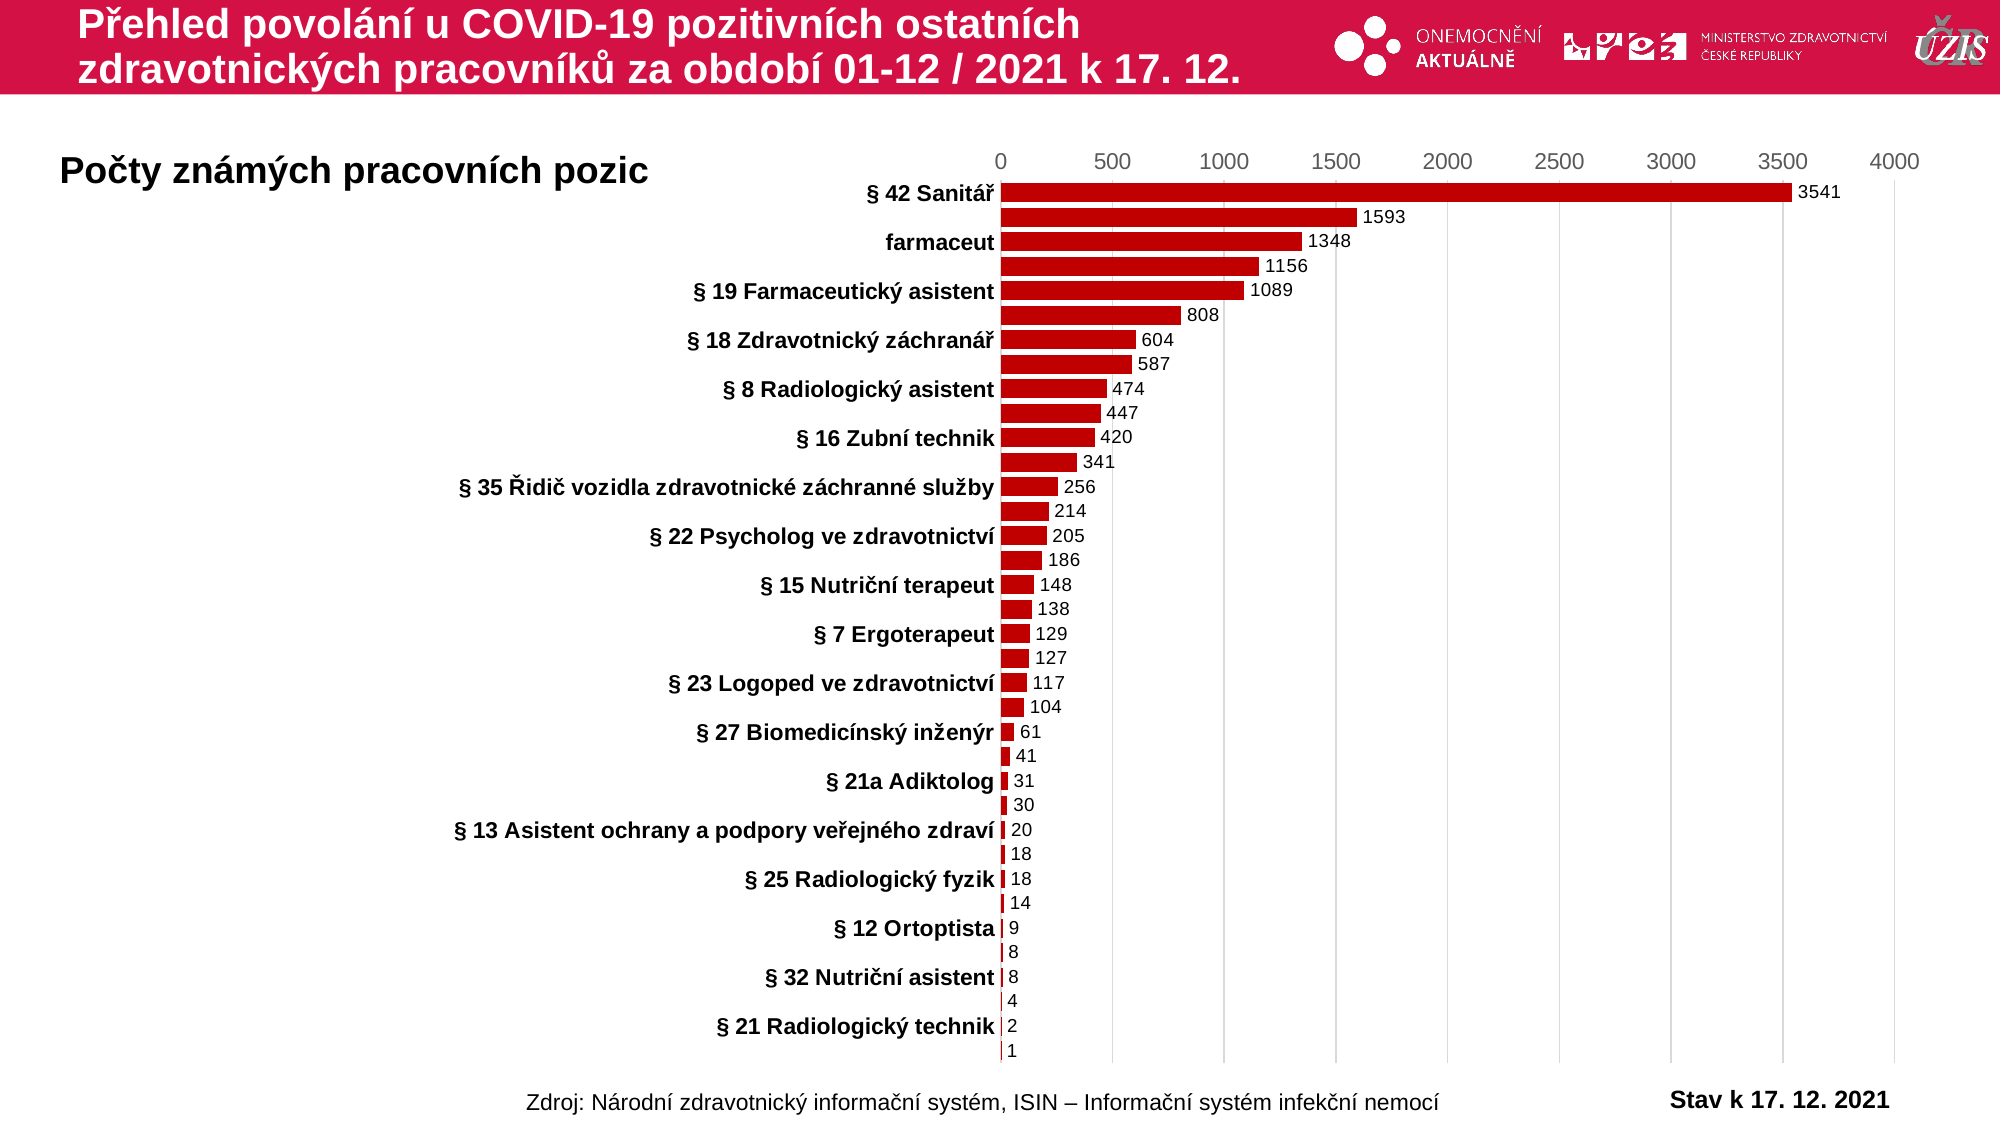

# Přehled povolání u COVID-19 pozitivních ostatních zdravotnických pracovníků za období 01-12 / 2021 k 17. 12.

### Chart

| Category | ostatní ZP |
|---|---|
| § 42 Sanitář | 3541.0 |
| § 24 Fyzioterapeut | 1593.0 |
| farmaceut | 1348.0 |
| § 9 Zdravotní laborant | 1156.0 |
| § 19 Farmaceutický asistent | 1089.0 |
| § 36 Ošetřovatel | 808.0 |
| § 18 Zdravotnický záchranář | 604.0 |
| § 39 Zubní instrumentářka | 587.0 |
| § 8 Radiologický asistent | 474.0 |
| § 26 Odborný pracovník v laboratorních metodách a v přípravě léčivých přípravků | 447.0 |
| § 16 Zubní technik | 420.0 |
| § 40 Řidič zdravotnické dopravní služby | 341.0 |
| § 35 Řidič vozidla zdravotnické záchranné služby | 256.0 |
| § 17 Dentální hygienistka | 214.0 |
| § 22 Psycholog ve zdravotnictví | 205.0 |
| § 37 Masér ve zdravotnictví, nevidomý a slabozraký masér ve zdravotnictví | 186.0 |
| § 15 Nutriční terapeut | 148.0 |
| § 11 Optometrista | 138.0 |
| § 7 Ergoterapeut | 129.0 |
| § 10 Zdravotně-sociální pracovník | 127.0 |
| § 23 Logoped ve zdravotnictví | 117.0 |
| § 30 Laboratorní asistent | 104.0 |
| § 27 Biomedicínský inženýr | 61.0 |
| § 33 Asistent zubního technika | 41.0 |
| § 21a Adiktolog | 31.0 |
| § 28 Odborný pracovník v ochraně a podpoře veřejného zdraví | 30.0 |
| § 13 Asistent ochrany a podpory veřejného zdraví | 20.0 |
| § 14 Ortotik-protetik | 18.0 |
| § 25 Radiologický fyzik | 18.0 |
| § 20 Biomedicínský technik | 14.0 |
| § 12 Ortoptista | 9.0 |
| § 31 Ortoticko-protetický technik | 8.0 |
| § 32 Nutriční asistent | 8.0 |
| § 41 Autoptický laborant | 4.0 |
| § 21 Radiologický technik | 2.0 |
| § 23a Zrakový terapeut | 1.0 |
Počty známých pracovních pozic
Stav k 17. 12. 2021
Zdroj: Národní zdravotnický informační systém, ISIN – Informační systém infekční nemocí